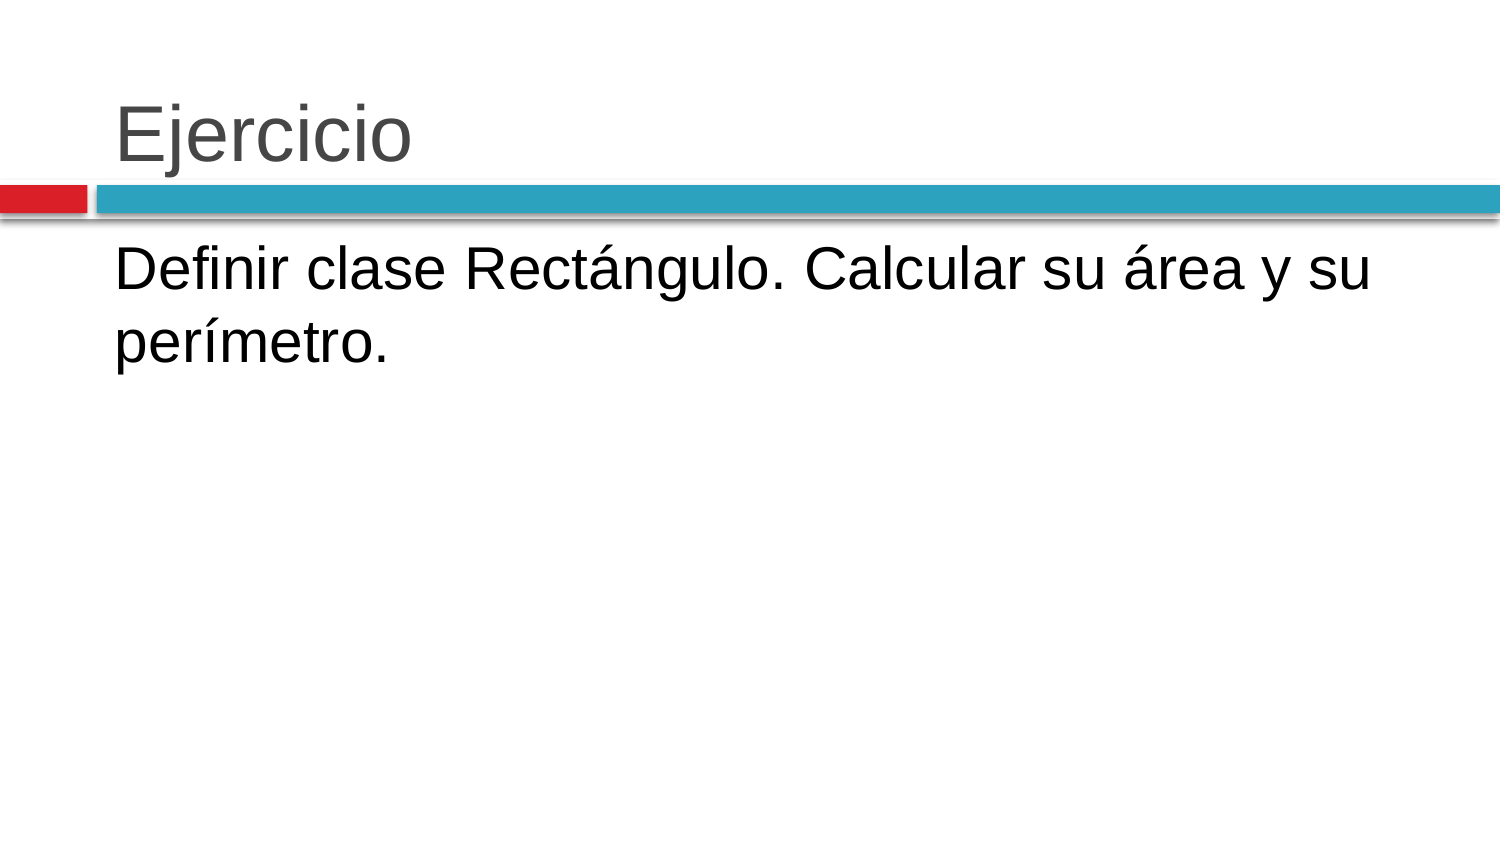

# Ejercicio
Definir clase Rectángulo. Calcular su área y su perímetro.